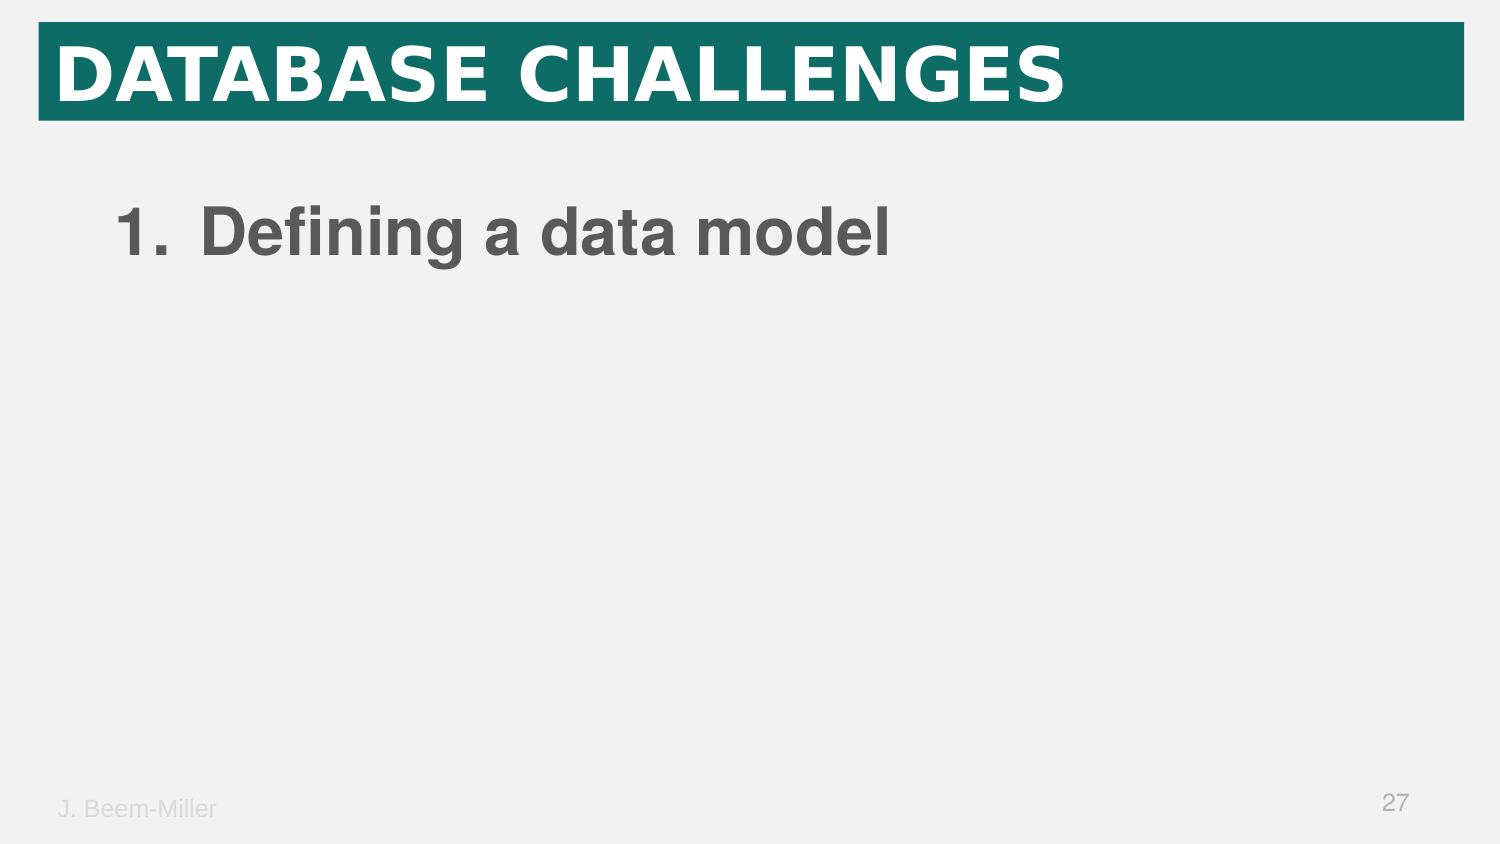

DATABASE CHALLENGES
Defining a data model
27
J. Beem-Miller